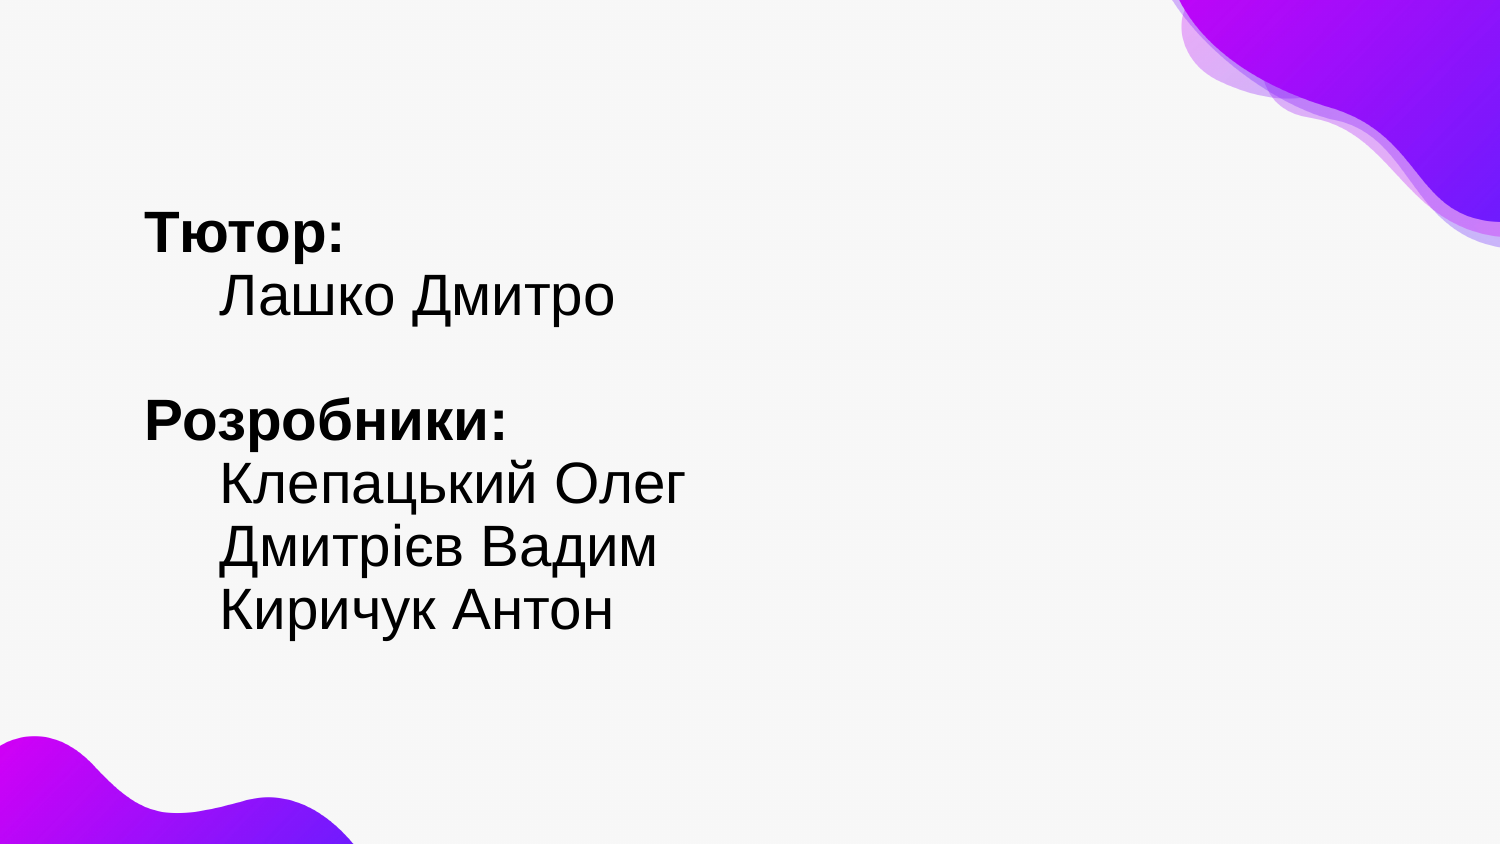

# Тютор:
Лашко Дмитро
Розробники:
Клепацький Олег
Дмитрієв Вадим
Киричук Антон